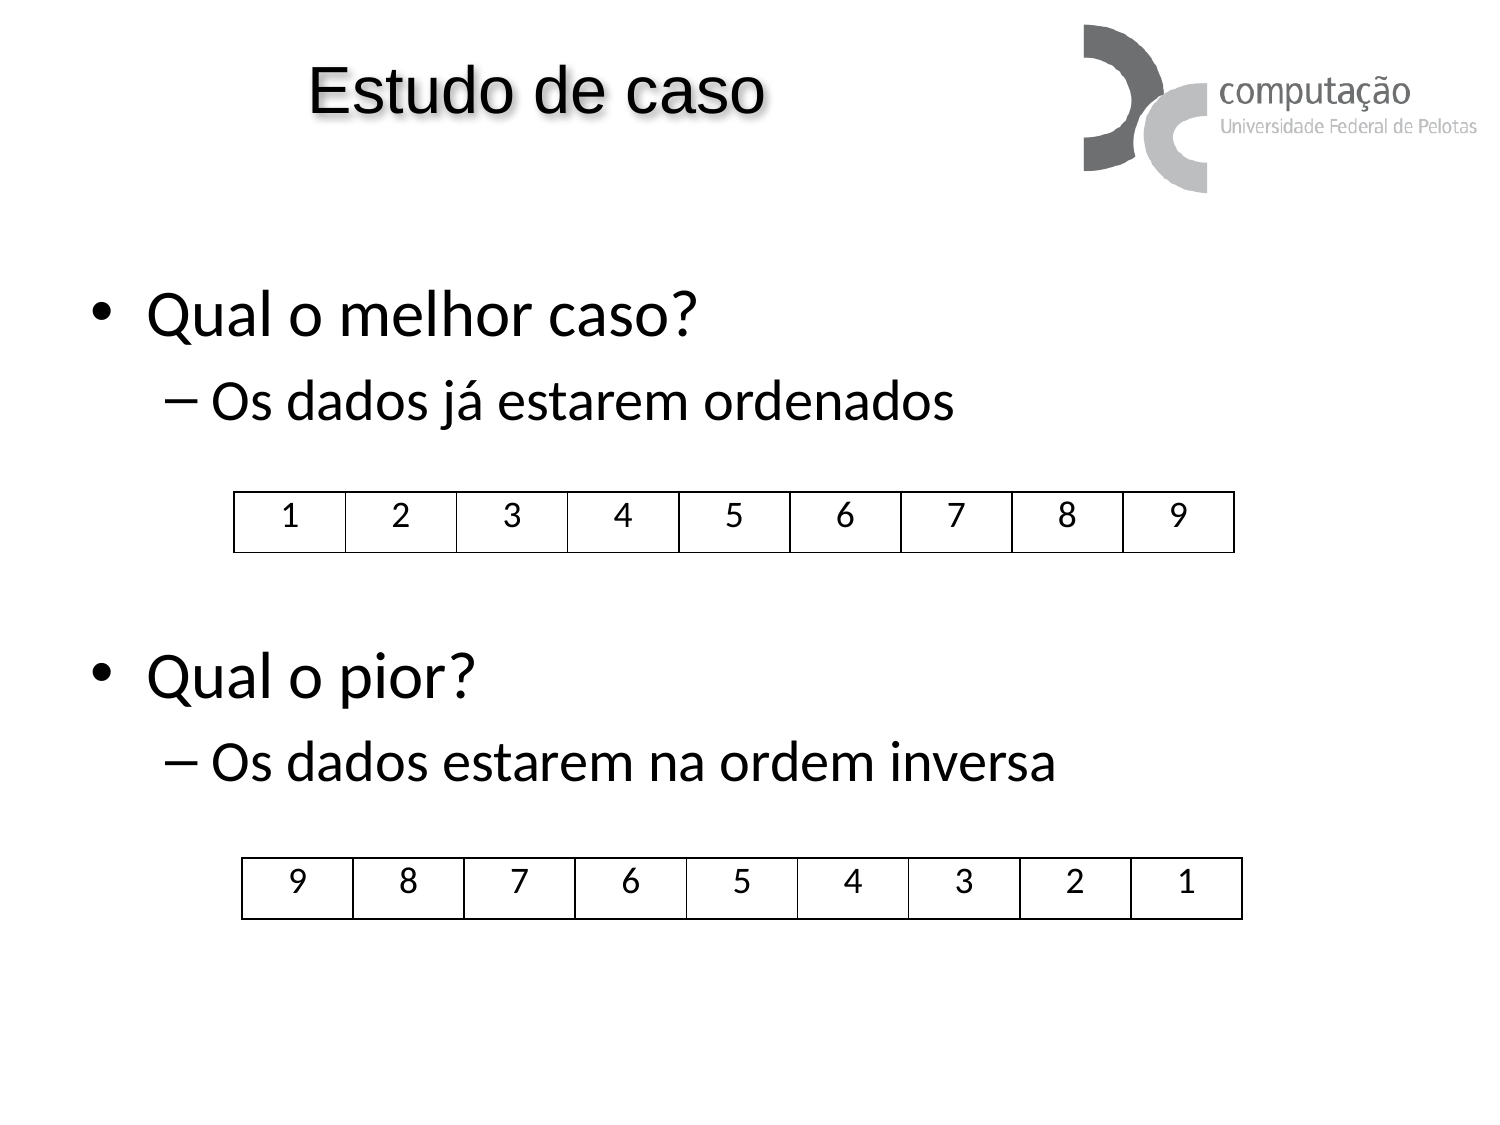

# Estudo de caso
Qual o melhor caso?
Os dados já estarem ordenados

Qual o pior?
Os dados estarem na ordem inversa
| 1 | 2 | 3 | 4 | 5 | 6 | 7 | 8 | 9 |
| --- | --- | --- | --- | --- | --- | --- | --- | --- |
| 9 | 8 | 7 | 6 | 5 | 4 | 3 | 2 | 1 |
| --- | --- | --- | --- | --- | --- | --- | --- | --- |